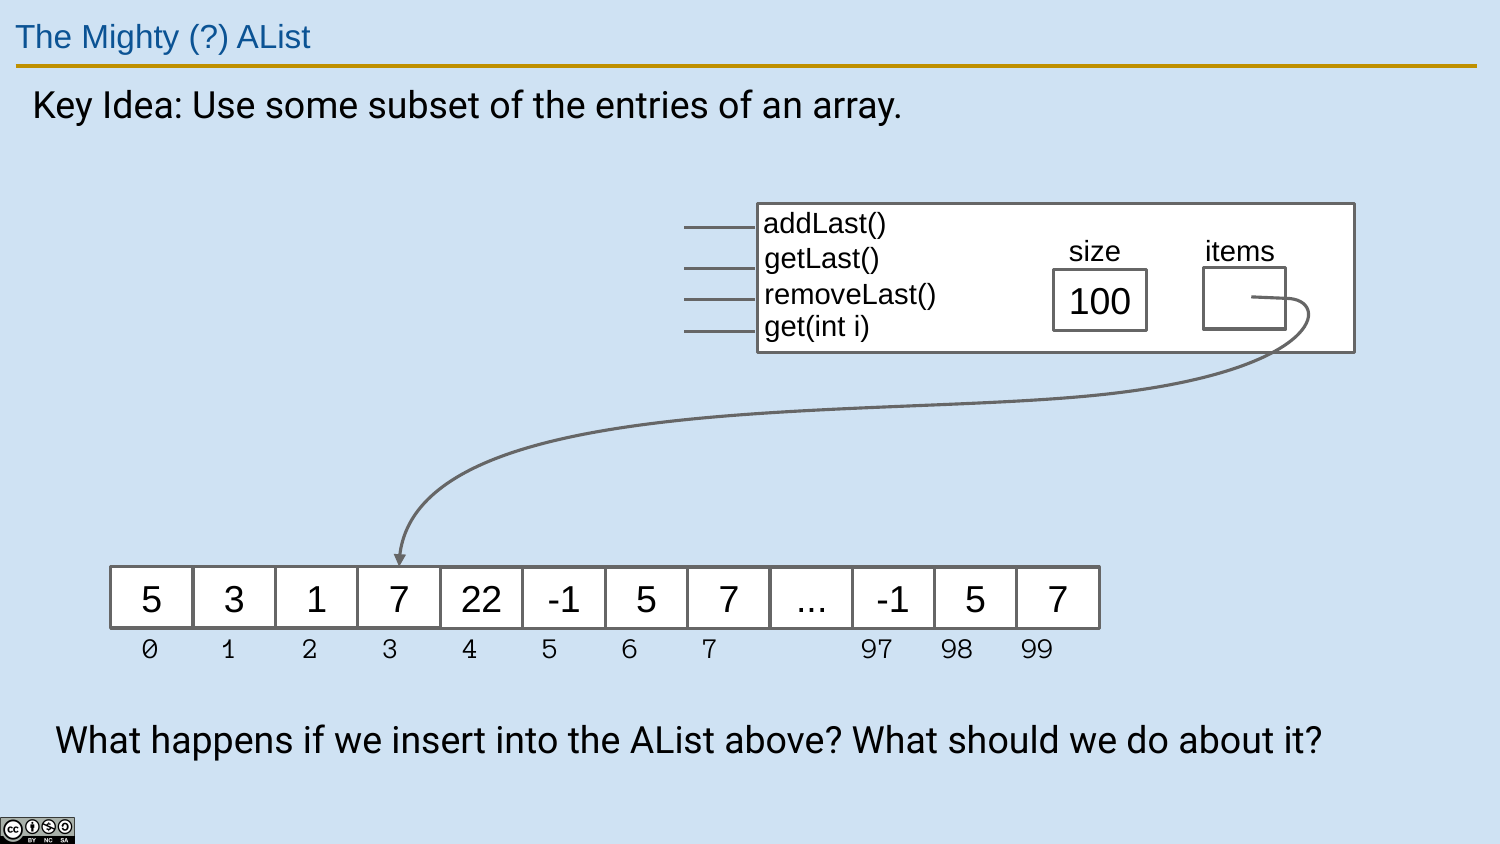

# The Mighty (?) AList
Key Idea: Use some subset of the entries of an array.
addLast()
getLast()
removeLast()
get(int i)

size
items

100
5
3
1
7
22
-1
5
7
...
-1
5
7
0    1    2    3    4    5    6    7         97   98   99
What happens if we insert into the AList above? What should we do about it?